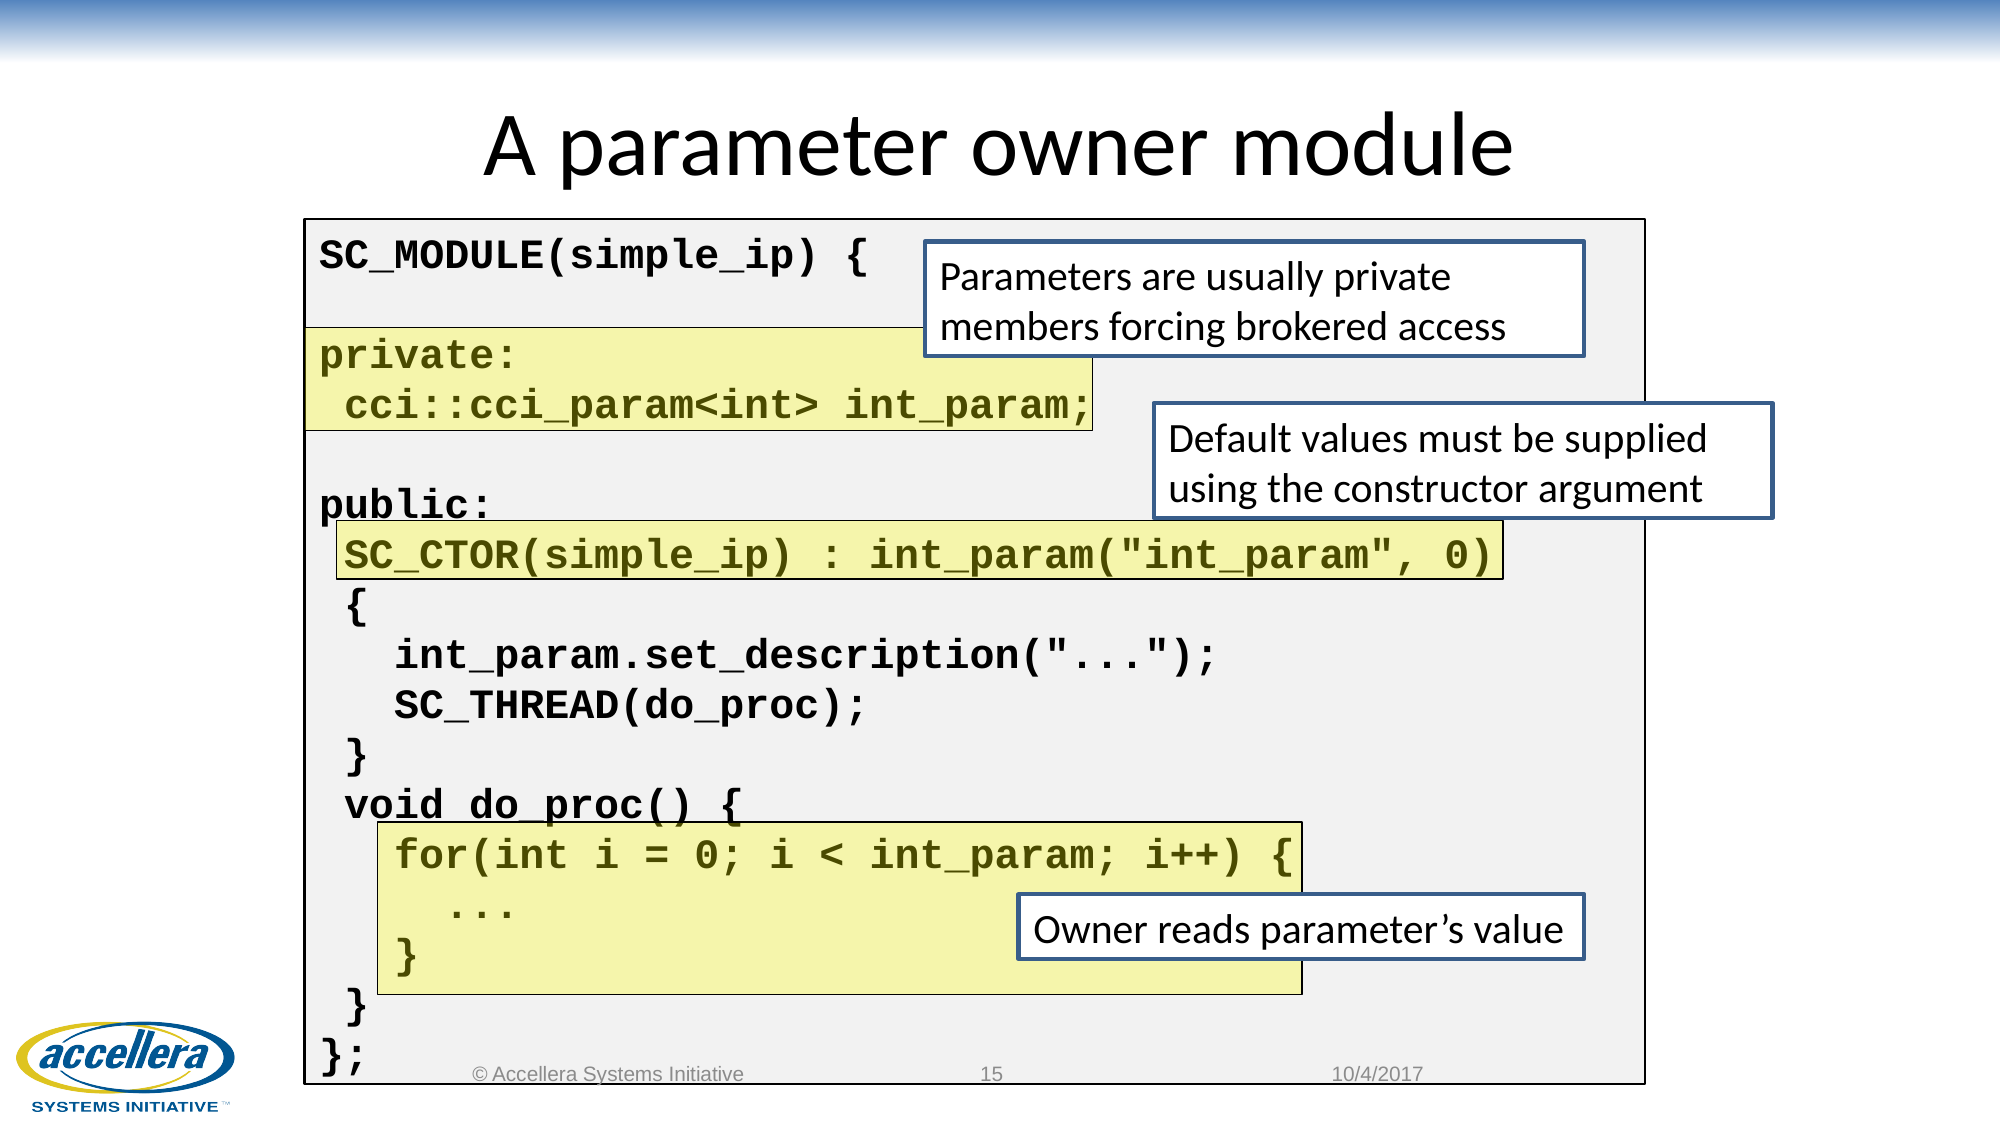

# A parameter owner module
SC_MODULE(simple_ip) {

private:
 cci::cci_param<int> int_param;

public:
 SC_CTOR(simple_ip) : int_param("int_param", 0)
 {
   int_param.set_description("...");
   SC_THREAD(do_proc);
 }
 void do_proc() {
   for(int i = 0; i < int_param; i++) {
     ...
   }
 }
};
Parameters are usually private members forcing brokered access

Default values must be supplied using the constructor argument

Owner reads parameter’s value
© Accellera Systems Initiative
15
10/4/2017